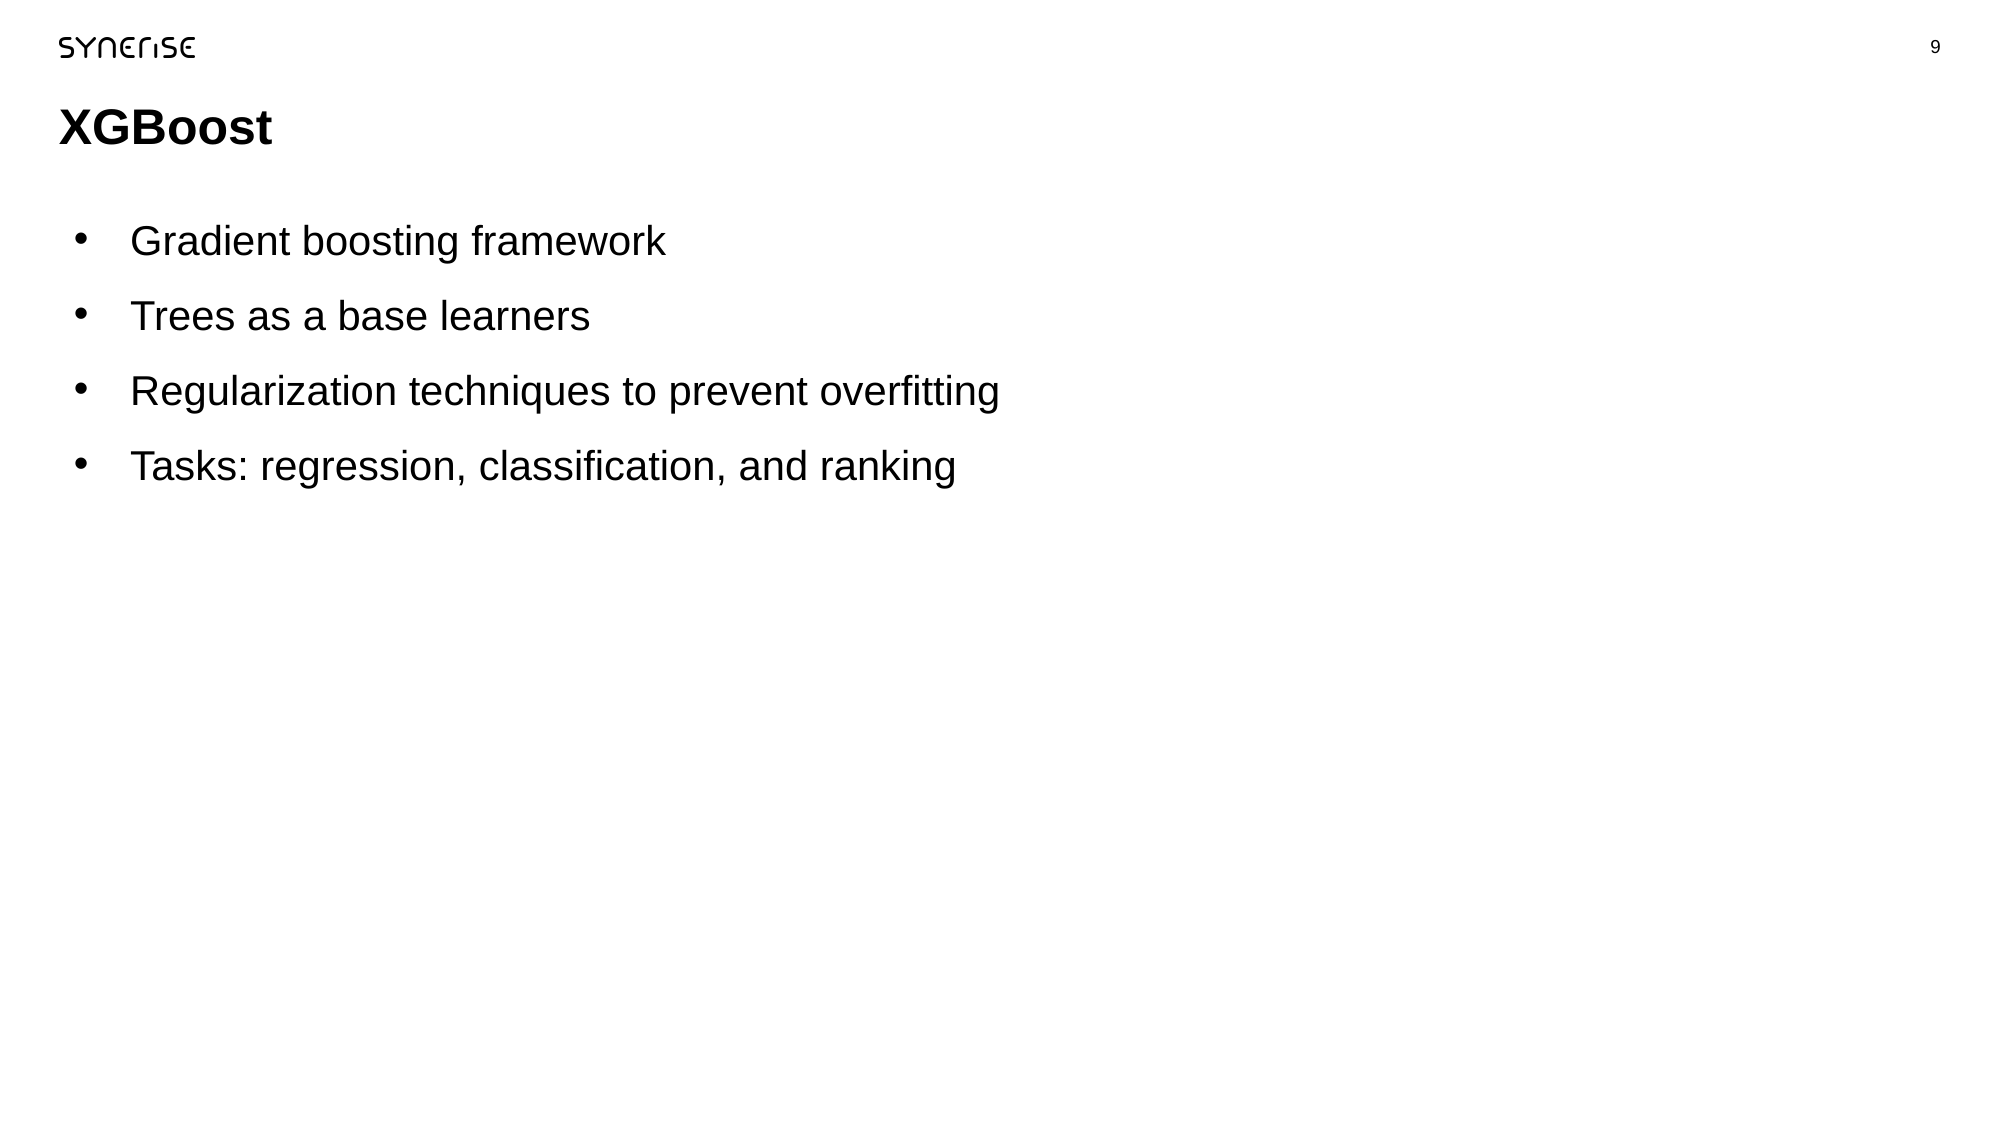

XGBoost
Gradient boosting framework
Trees as a base learners
Regularization techniques to prevent overfitting
Tasks: regression, classification, and ranking